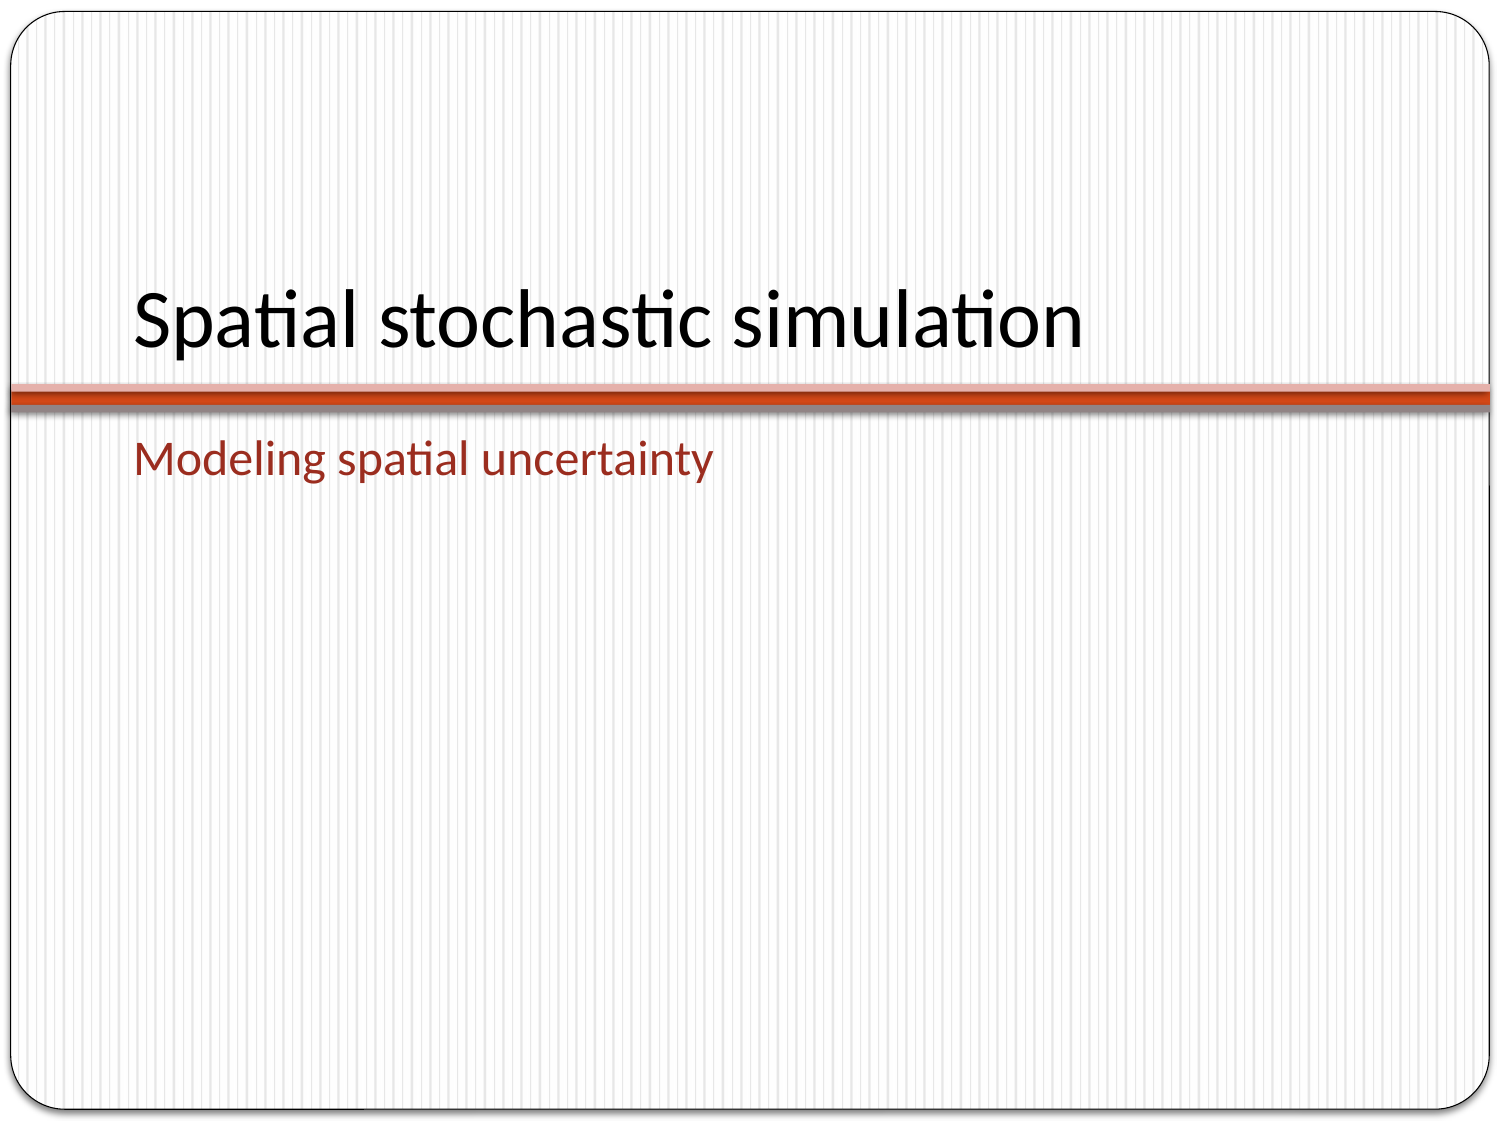

# Spatial stochastic simulation
Modeling spatial uncertainty